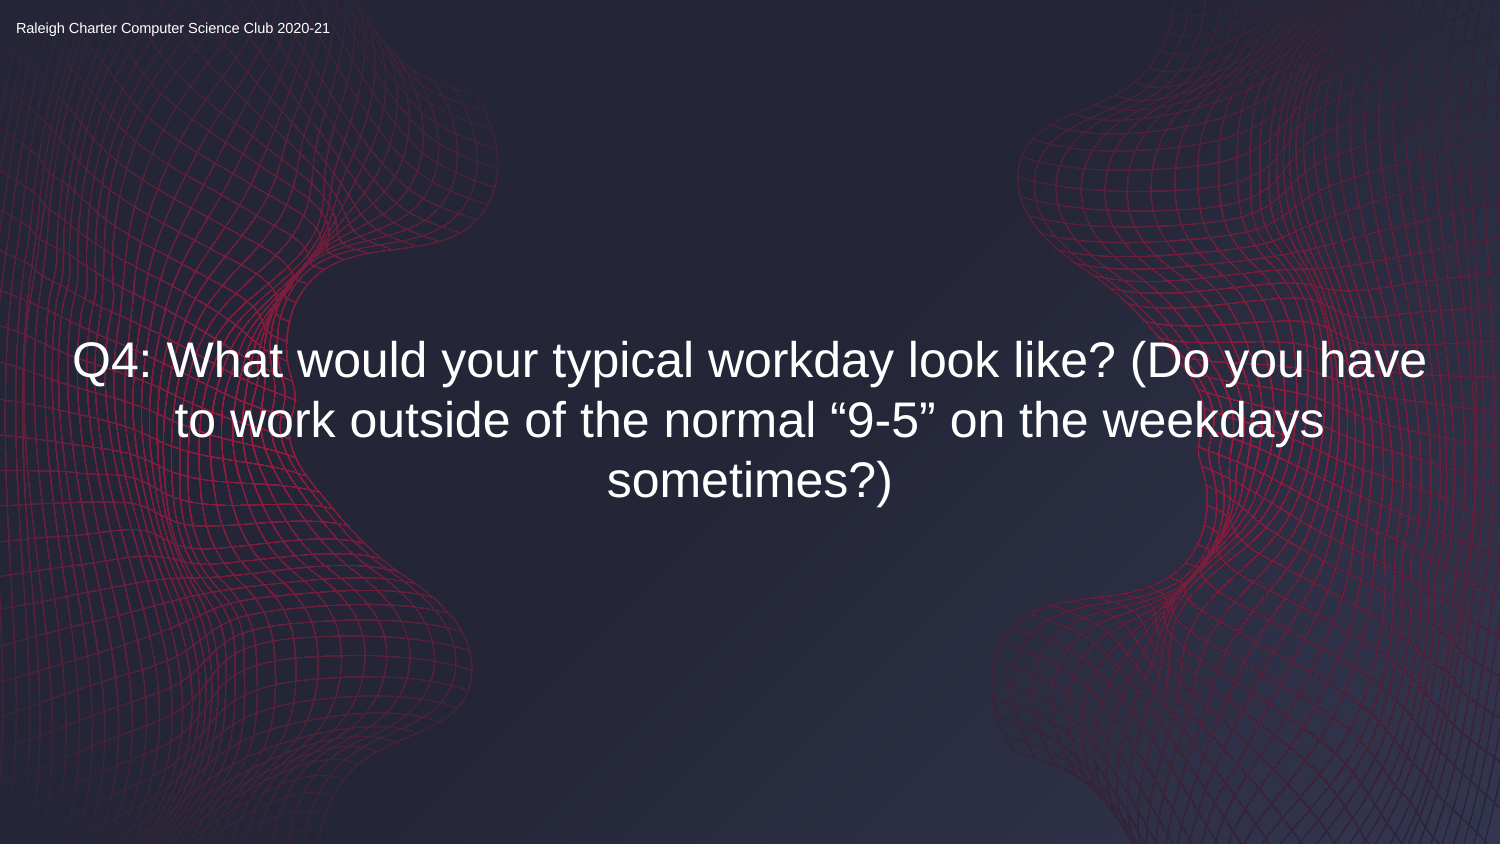

# Q4: What would your typical workday look like? (Do you have to work outside of the normal “9-5” on the weekdays sometimes?)